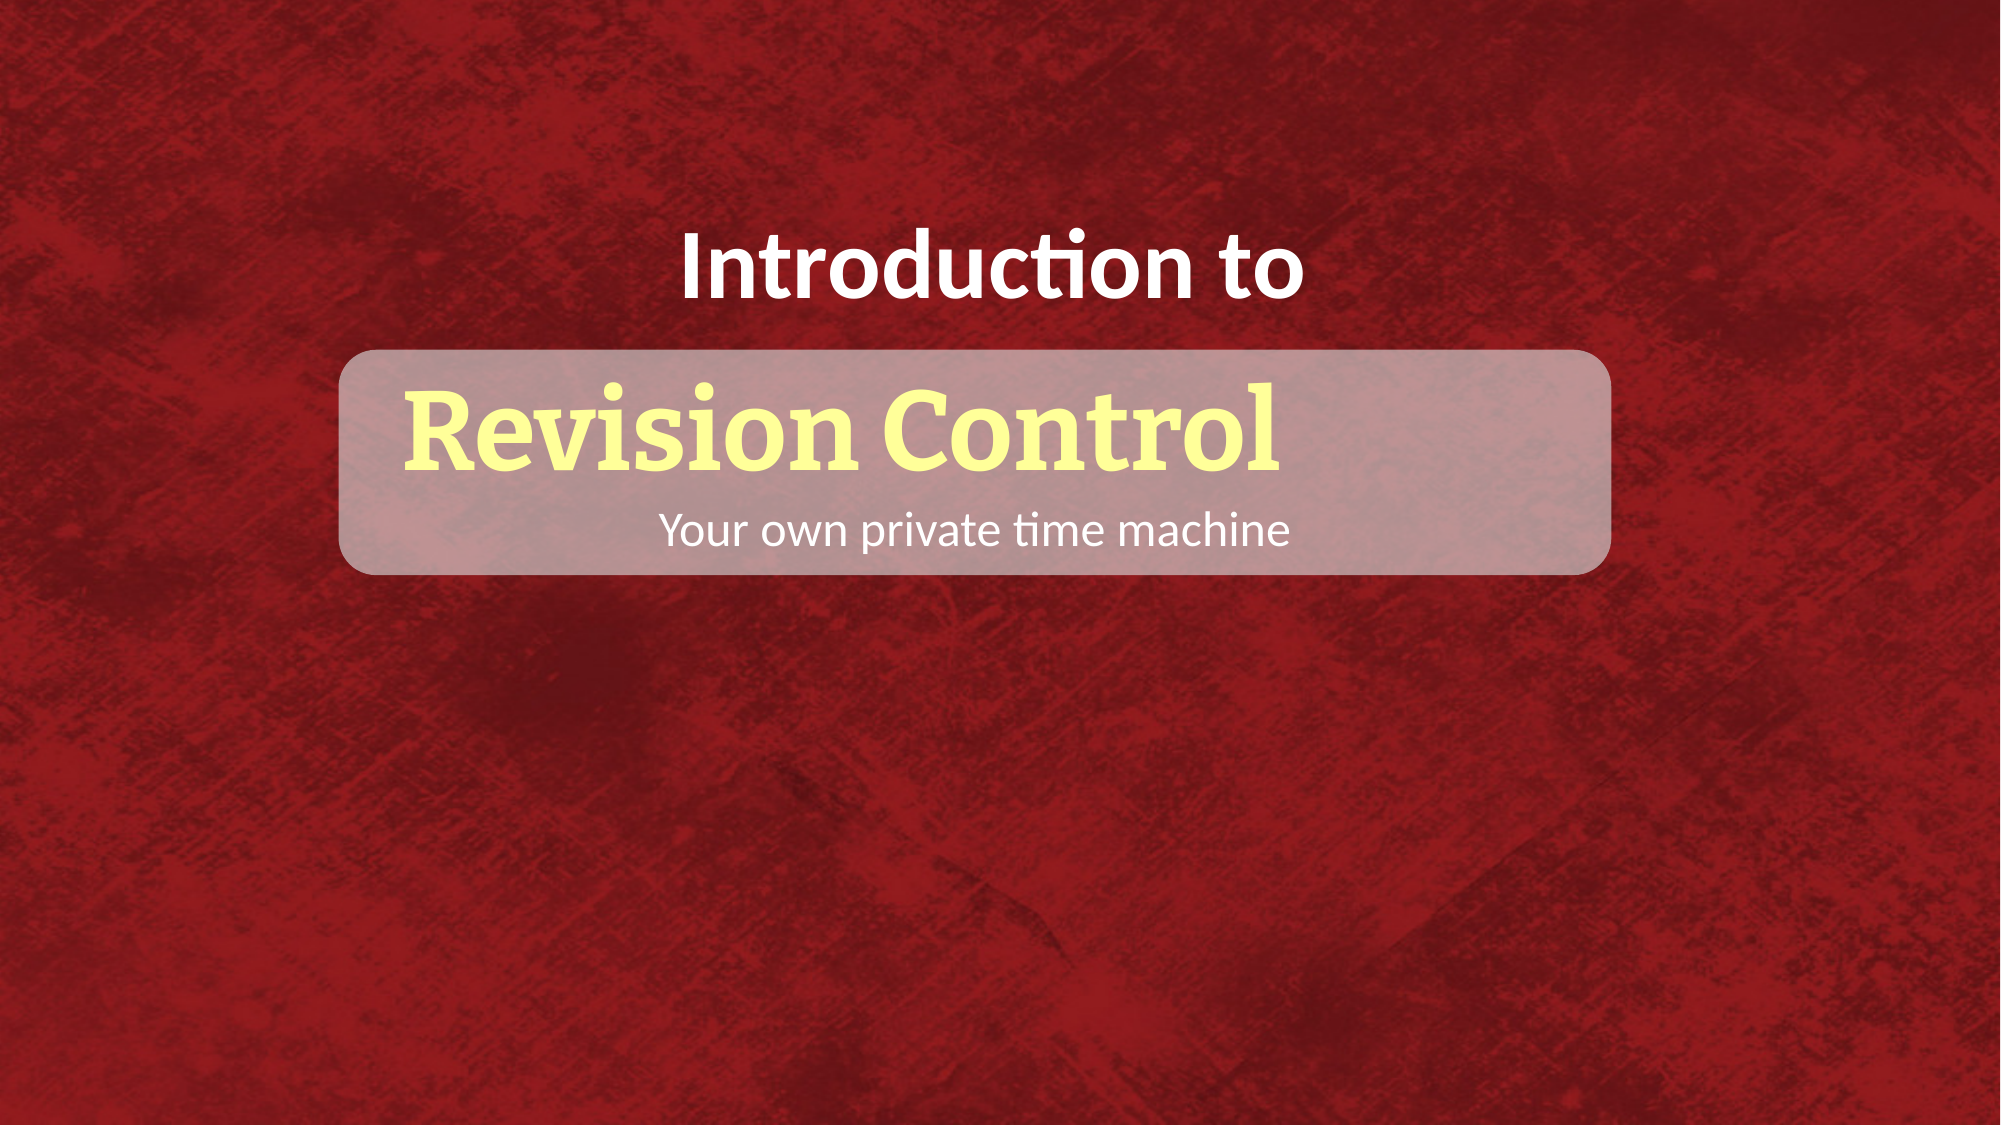

Introduction to
Your own private time machine
Revision Control